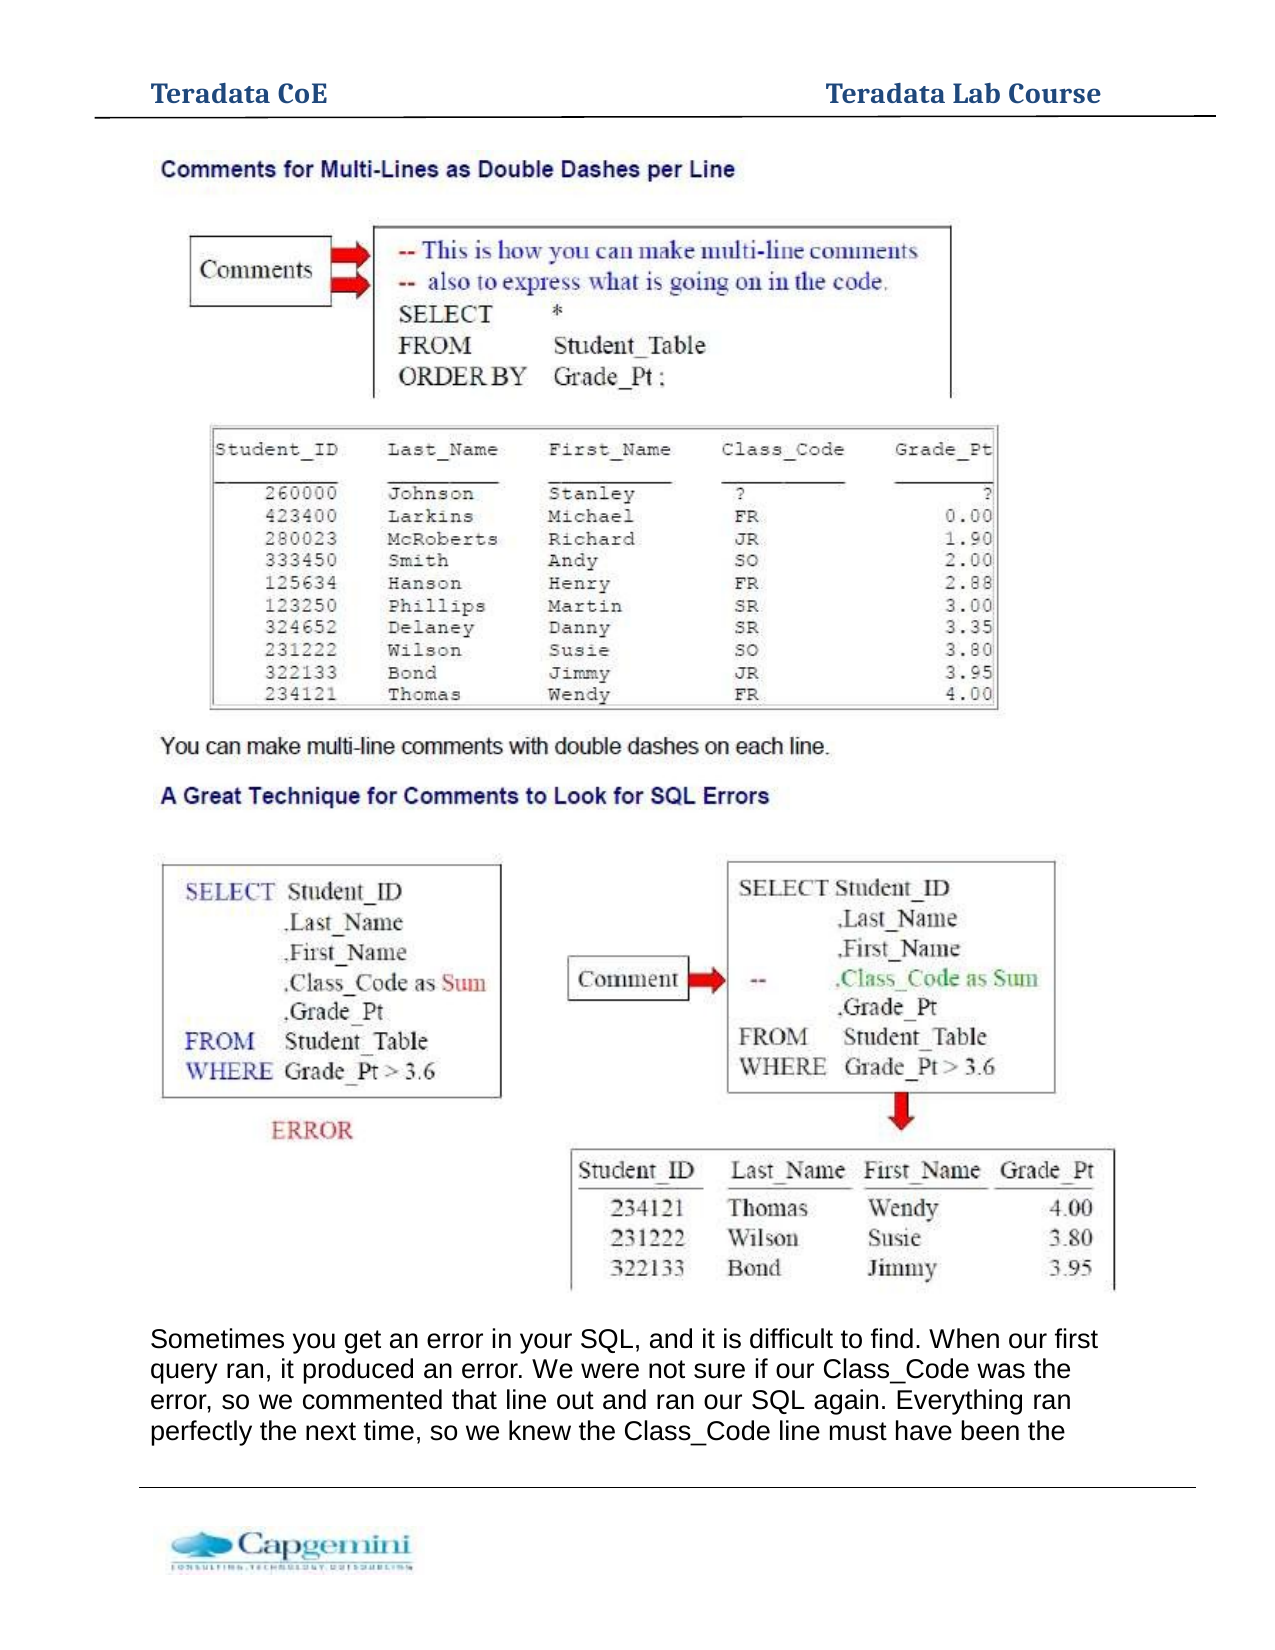

Teradata CoE
Teradata Lab Course

Sometimes you get an error in your SQL, and it is difficult to find. When our first
query ran, it produced an error. We were not sure if our Class_Code was the error, so we commented that line out and ran our SQL again. Everything ran perfectly the next time, so we knew the Class_Code line must have been the